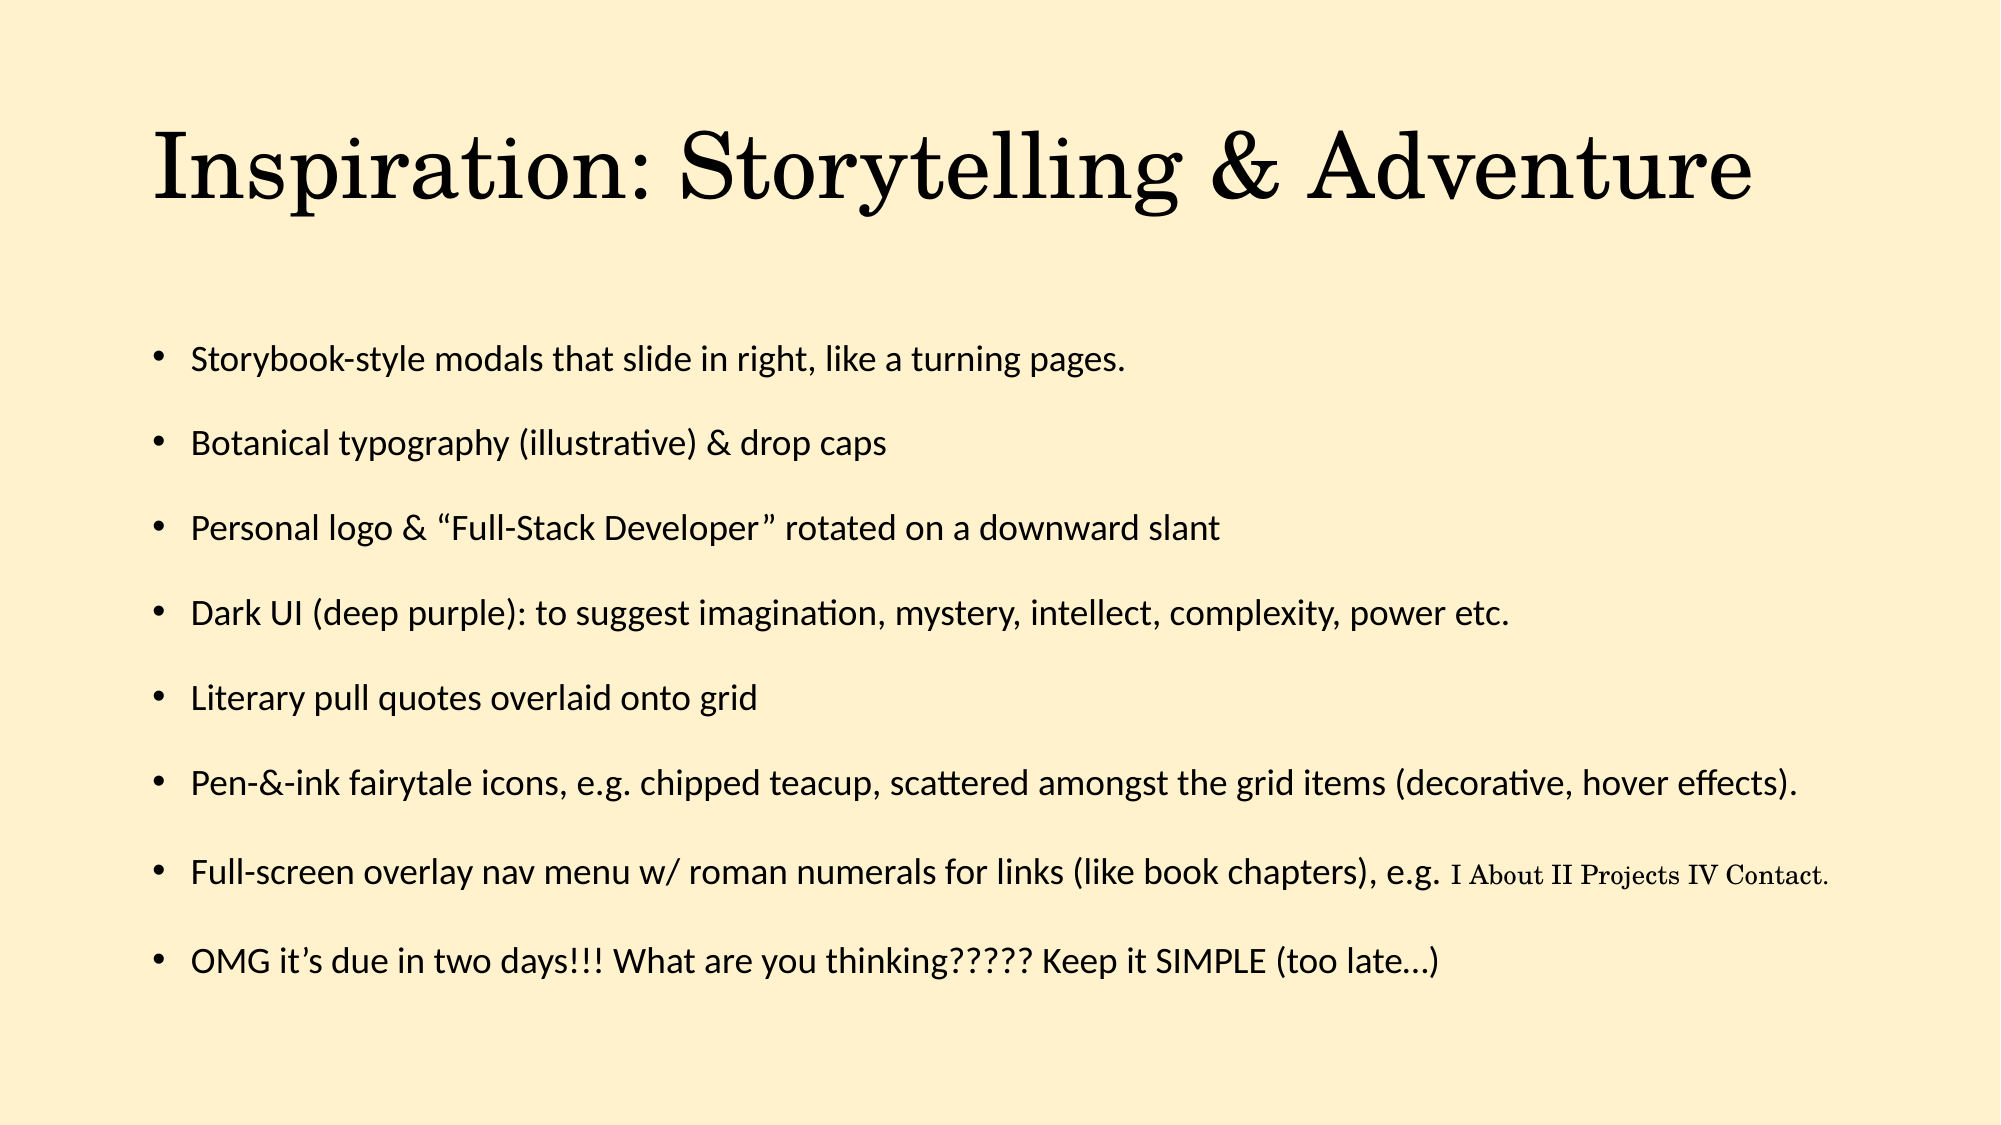

# Inspiration: Storytelling & Adventure
Storybook-style modals that slide in right, like a turning pages.
Botanical typography (illustrative) & drop caps
Personal logo & “Full-Stack Developer” rotated on a downward slant
Dark UI (deep purple): to suggest imagination, mystery, intellect, complexity, power etc.
Literary pull quotes overlaid onto grid
Pen-&-ink fairytale icons, e.g. chipped teacup, scattered amongst the grid items (decorative, hover effects).
Full-screen overlay nav menu w/ roman numerals for links (like book chapters), e.g. I About II Projects IV Contact.
OMG it’s due in two days!!! What are you thinking????? Keep it SIMPLE (too late…)